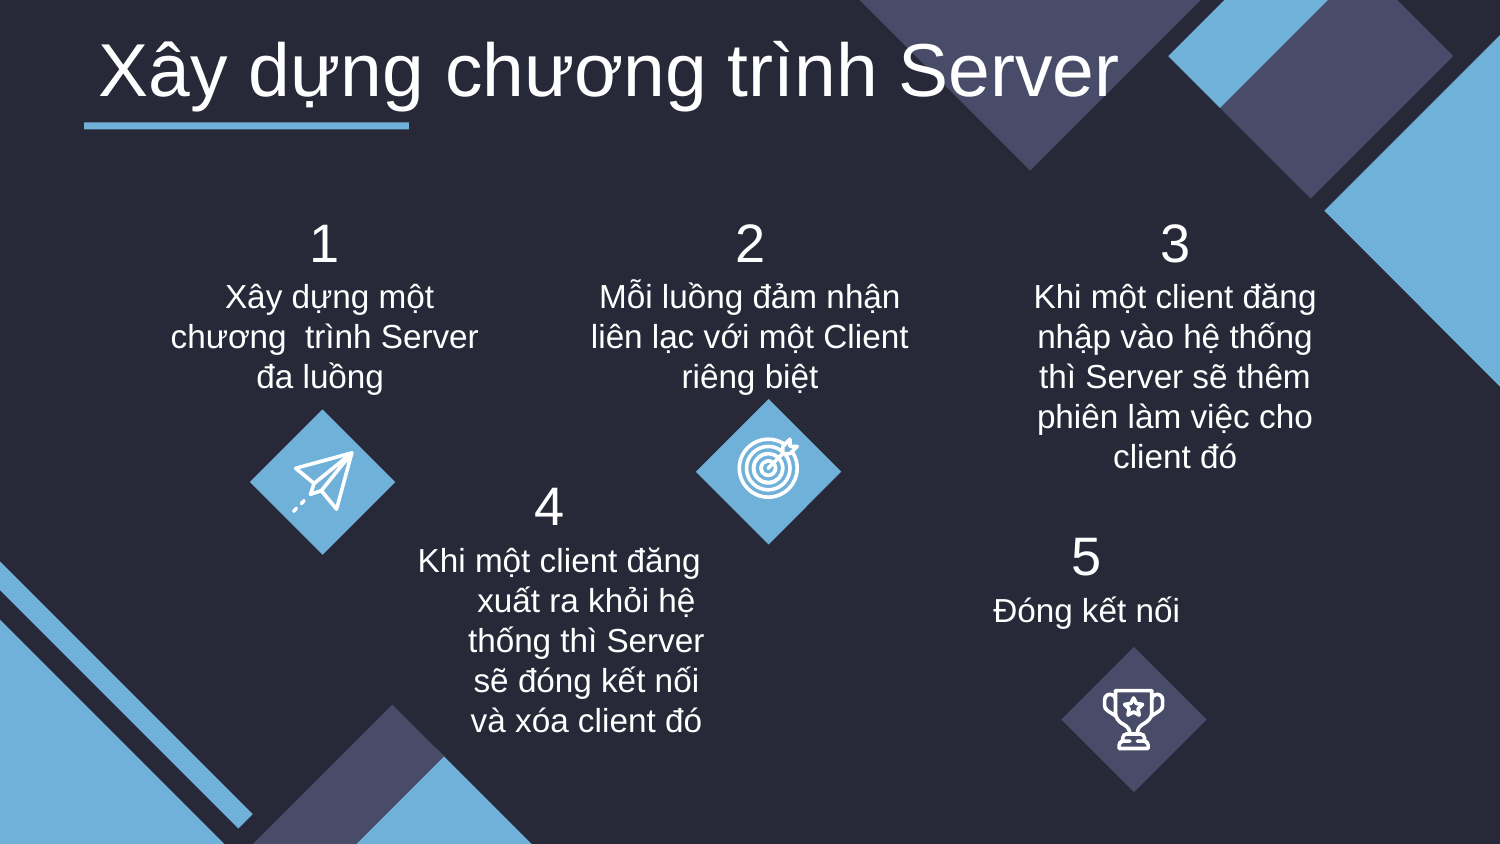

# Xây dựng chương trình Server
1
2
3
 Xây dựng một chương  trình Server đa luồng
Mỗi luồng đảm nhận liên lạc với một Client riêng biệt
Khi một client đăng nhập vào hệ thống thì Server sẽ thêm phiên làm việc cho client đó

4
5
Khi một client đăng xuất ra khỏi hệ thống thì Server sẽ đóng kết nối và xóa client đó
Đóng kết nối